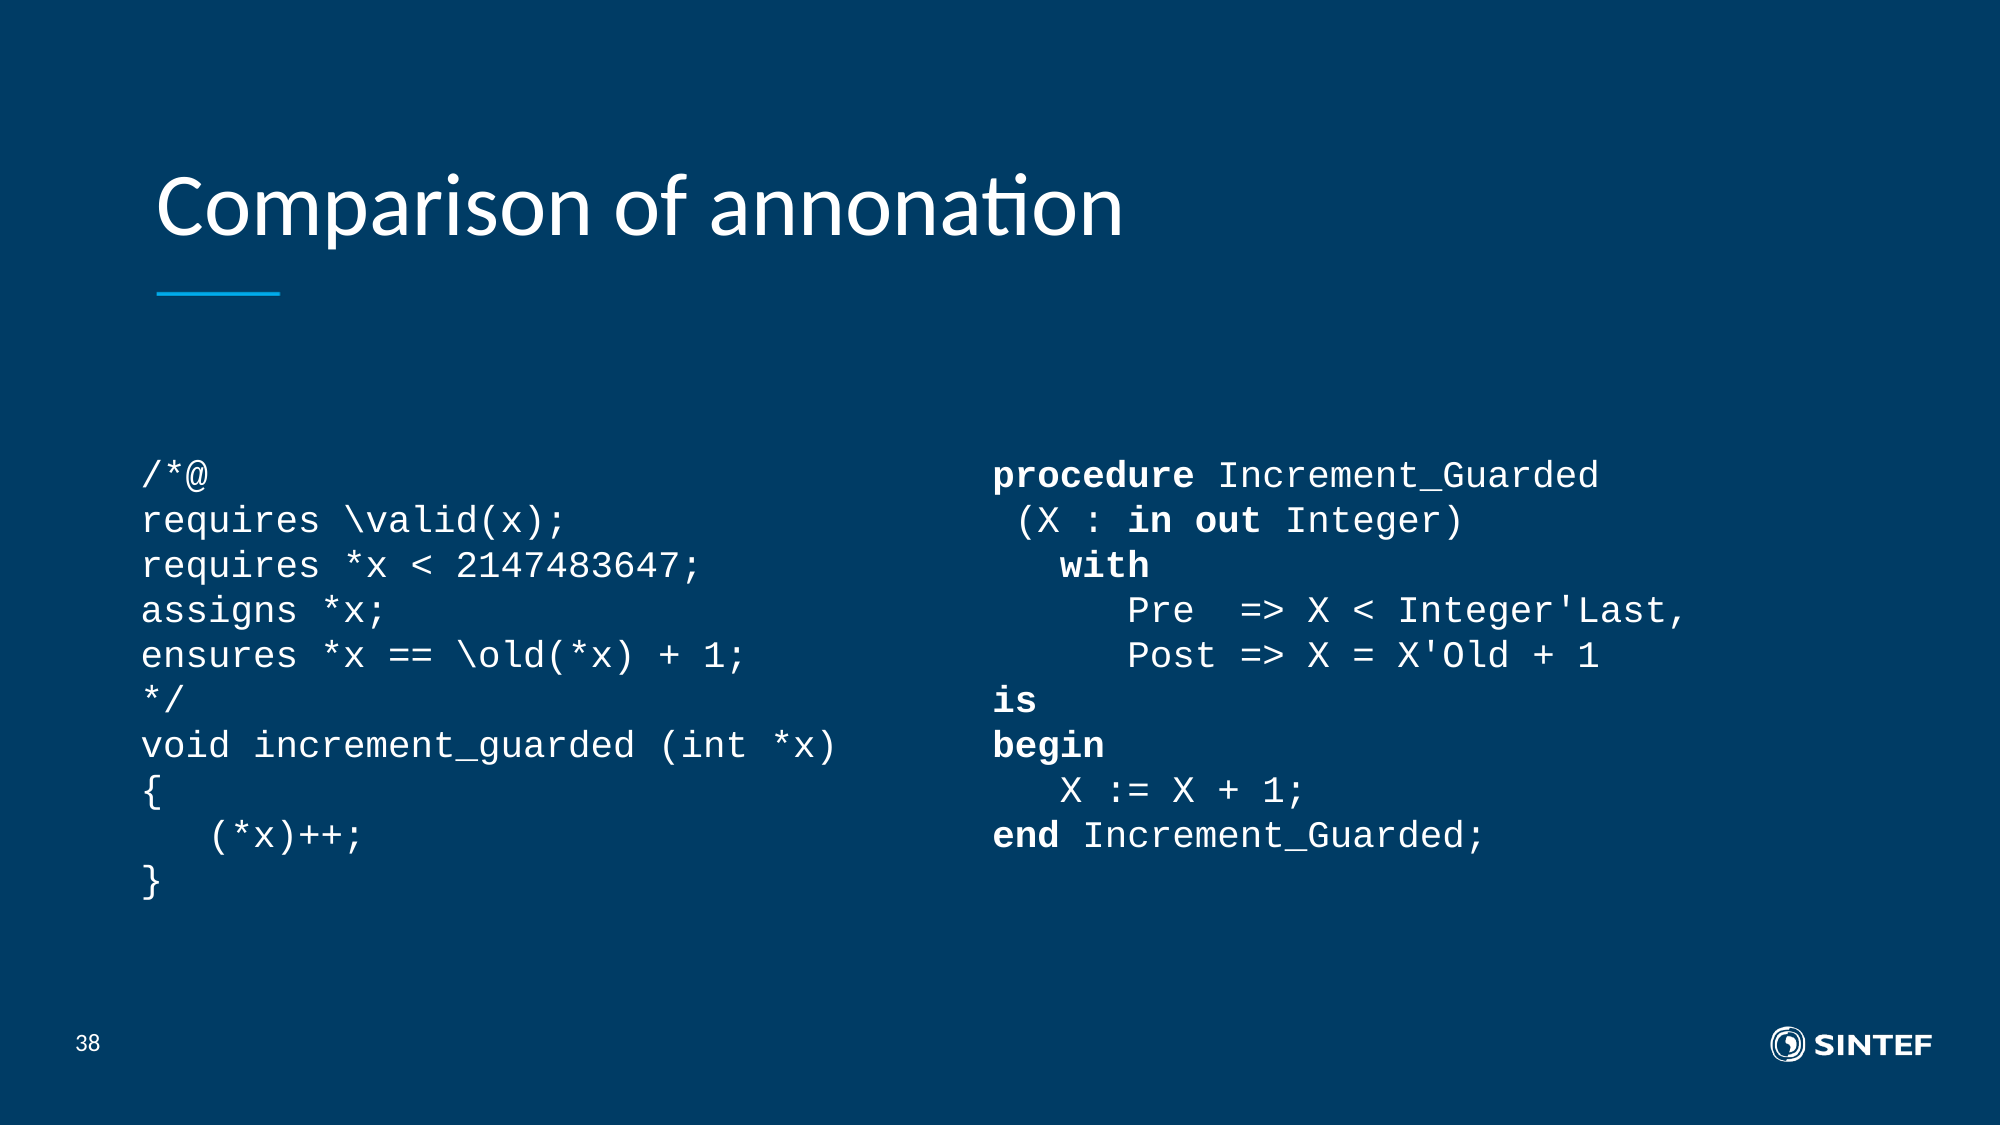

# Comparison of annonation
/*@
requires \valid(x);
requires *x < 2147483647;
assigns *x;
ensures *x == \old(*x) + 1;
*/
void increment_guarded (int *x)
{
   (*x)++;
}
procedure Increment_Guarded
 (X : in out Integer)
   with
      Pre  => X < Integer'Last,
      Post => X = X'Old + 1
is
begin
   X := X + 1;
end Increment_Guarded;
38